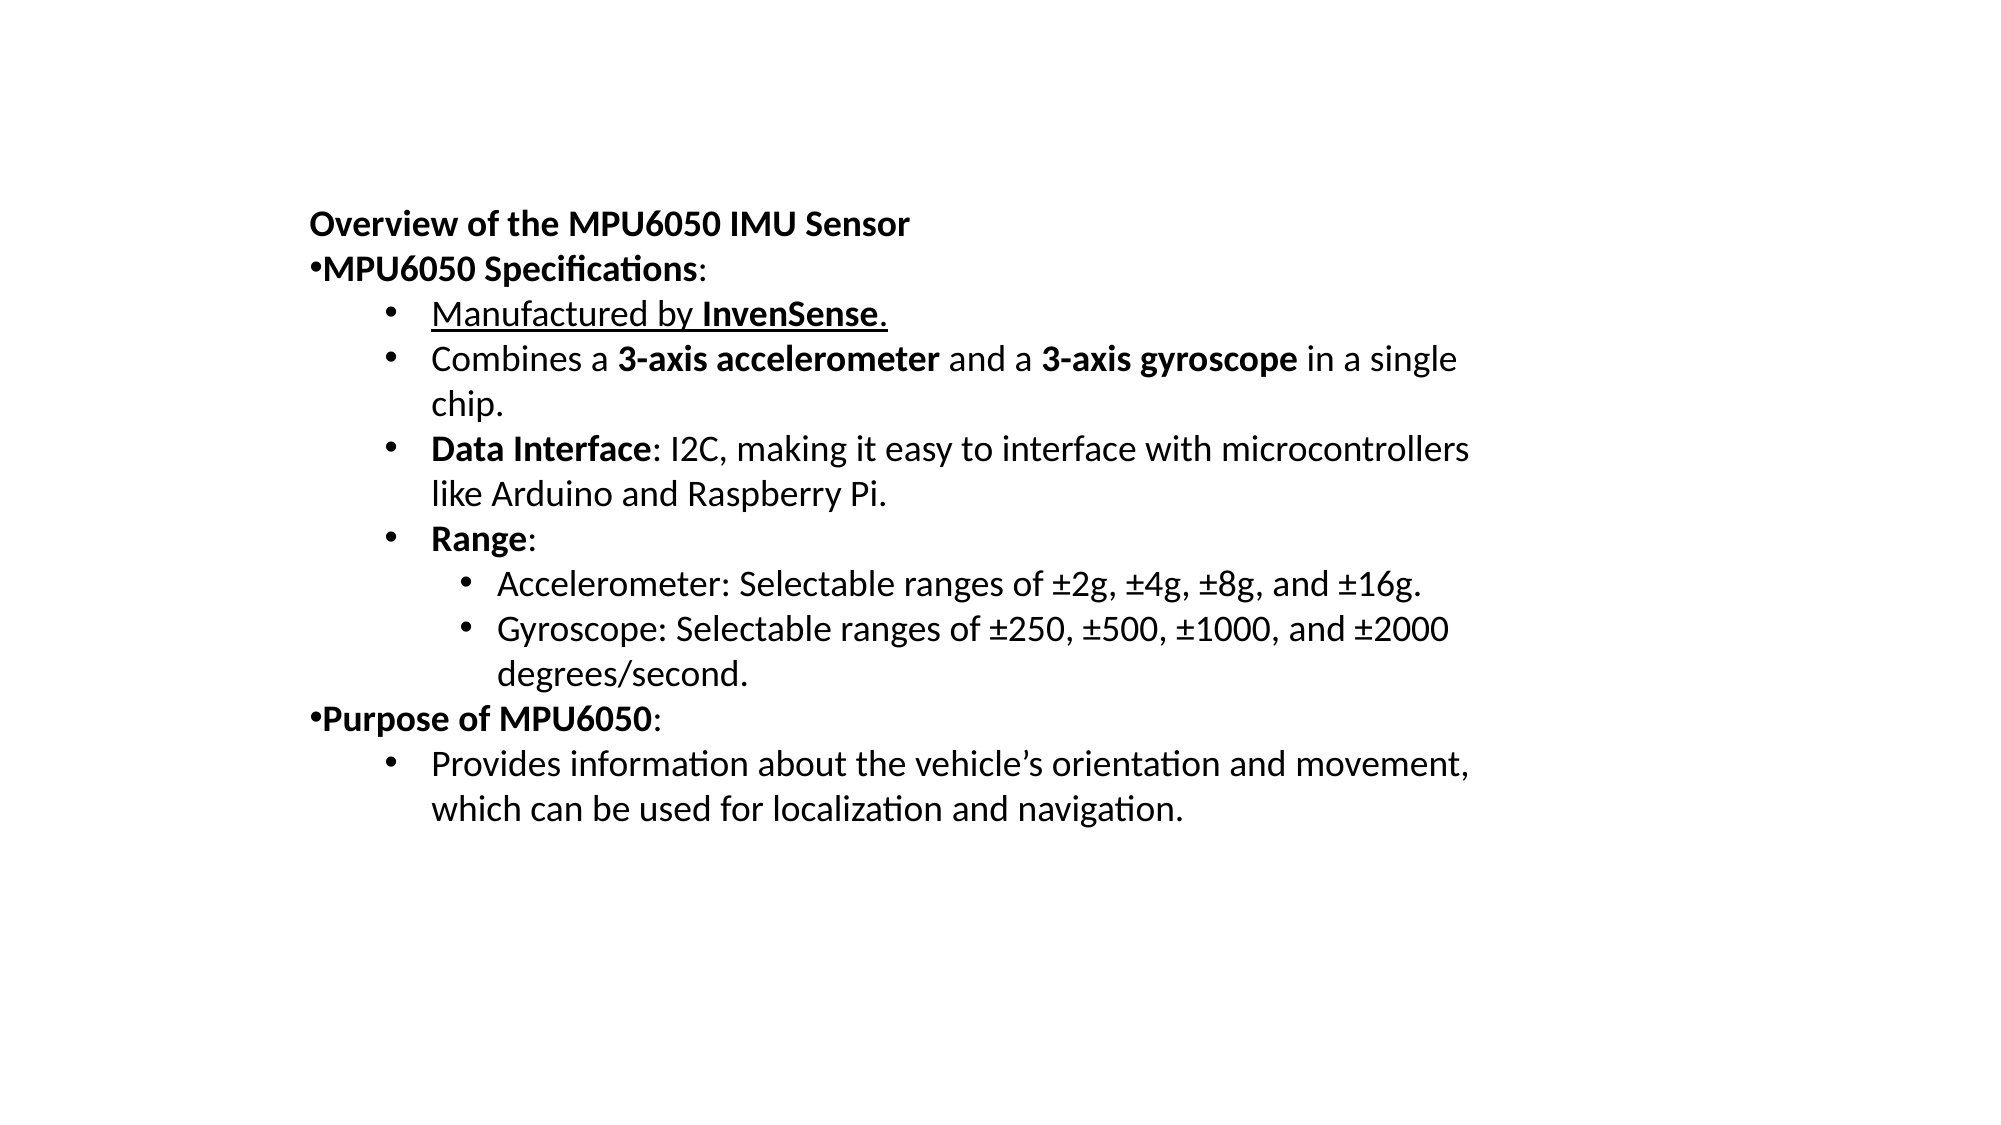

Overview of the MPU6050 IMU Sensor
MPU6050 Specifications:
Manufactured by InvenSense.
Combines a 3-axis accelerometer and a 3-axis gyroscope in a single chip.
Data Interface: I2C, making it easy to interface with microcontrollers like Arduino and Raspberry Pi.
Range:
Accelerometer: Selectable ranges of ±2g, ±4g, ±8g, and ±16g.
Gyroscope: Selectable ranges of ±250, ±500, ±1000, and ±2000 degrees/second.
Purpose of MPU6050:
Provides information about the vehicle’s orientation and movement, which can be used for localization and navigation.